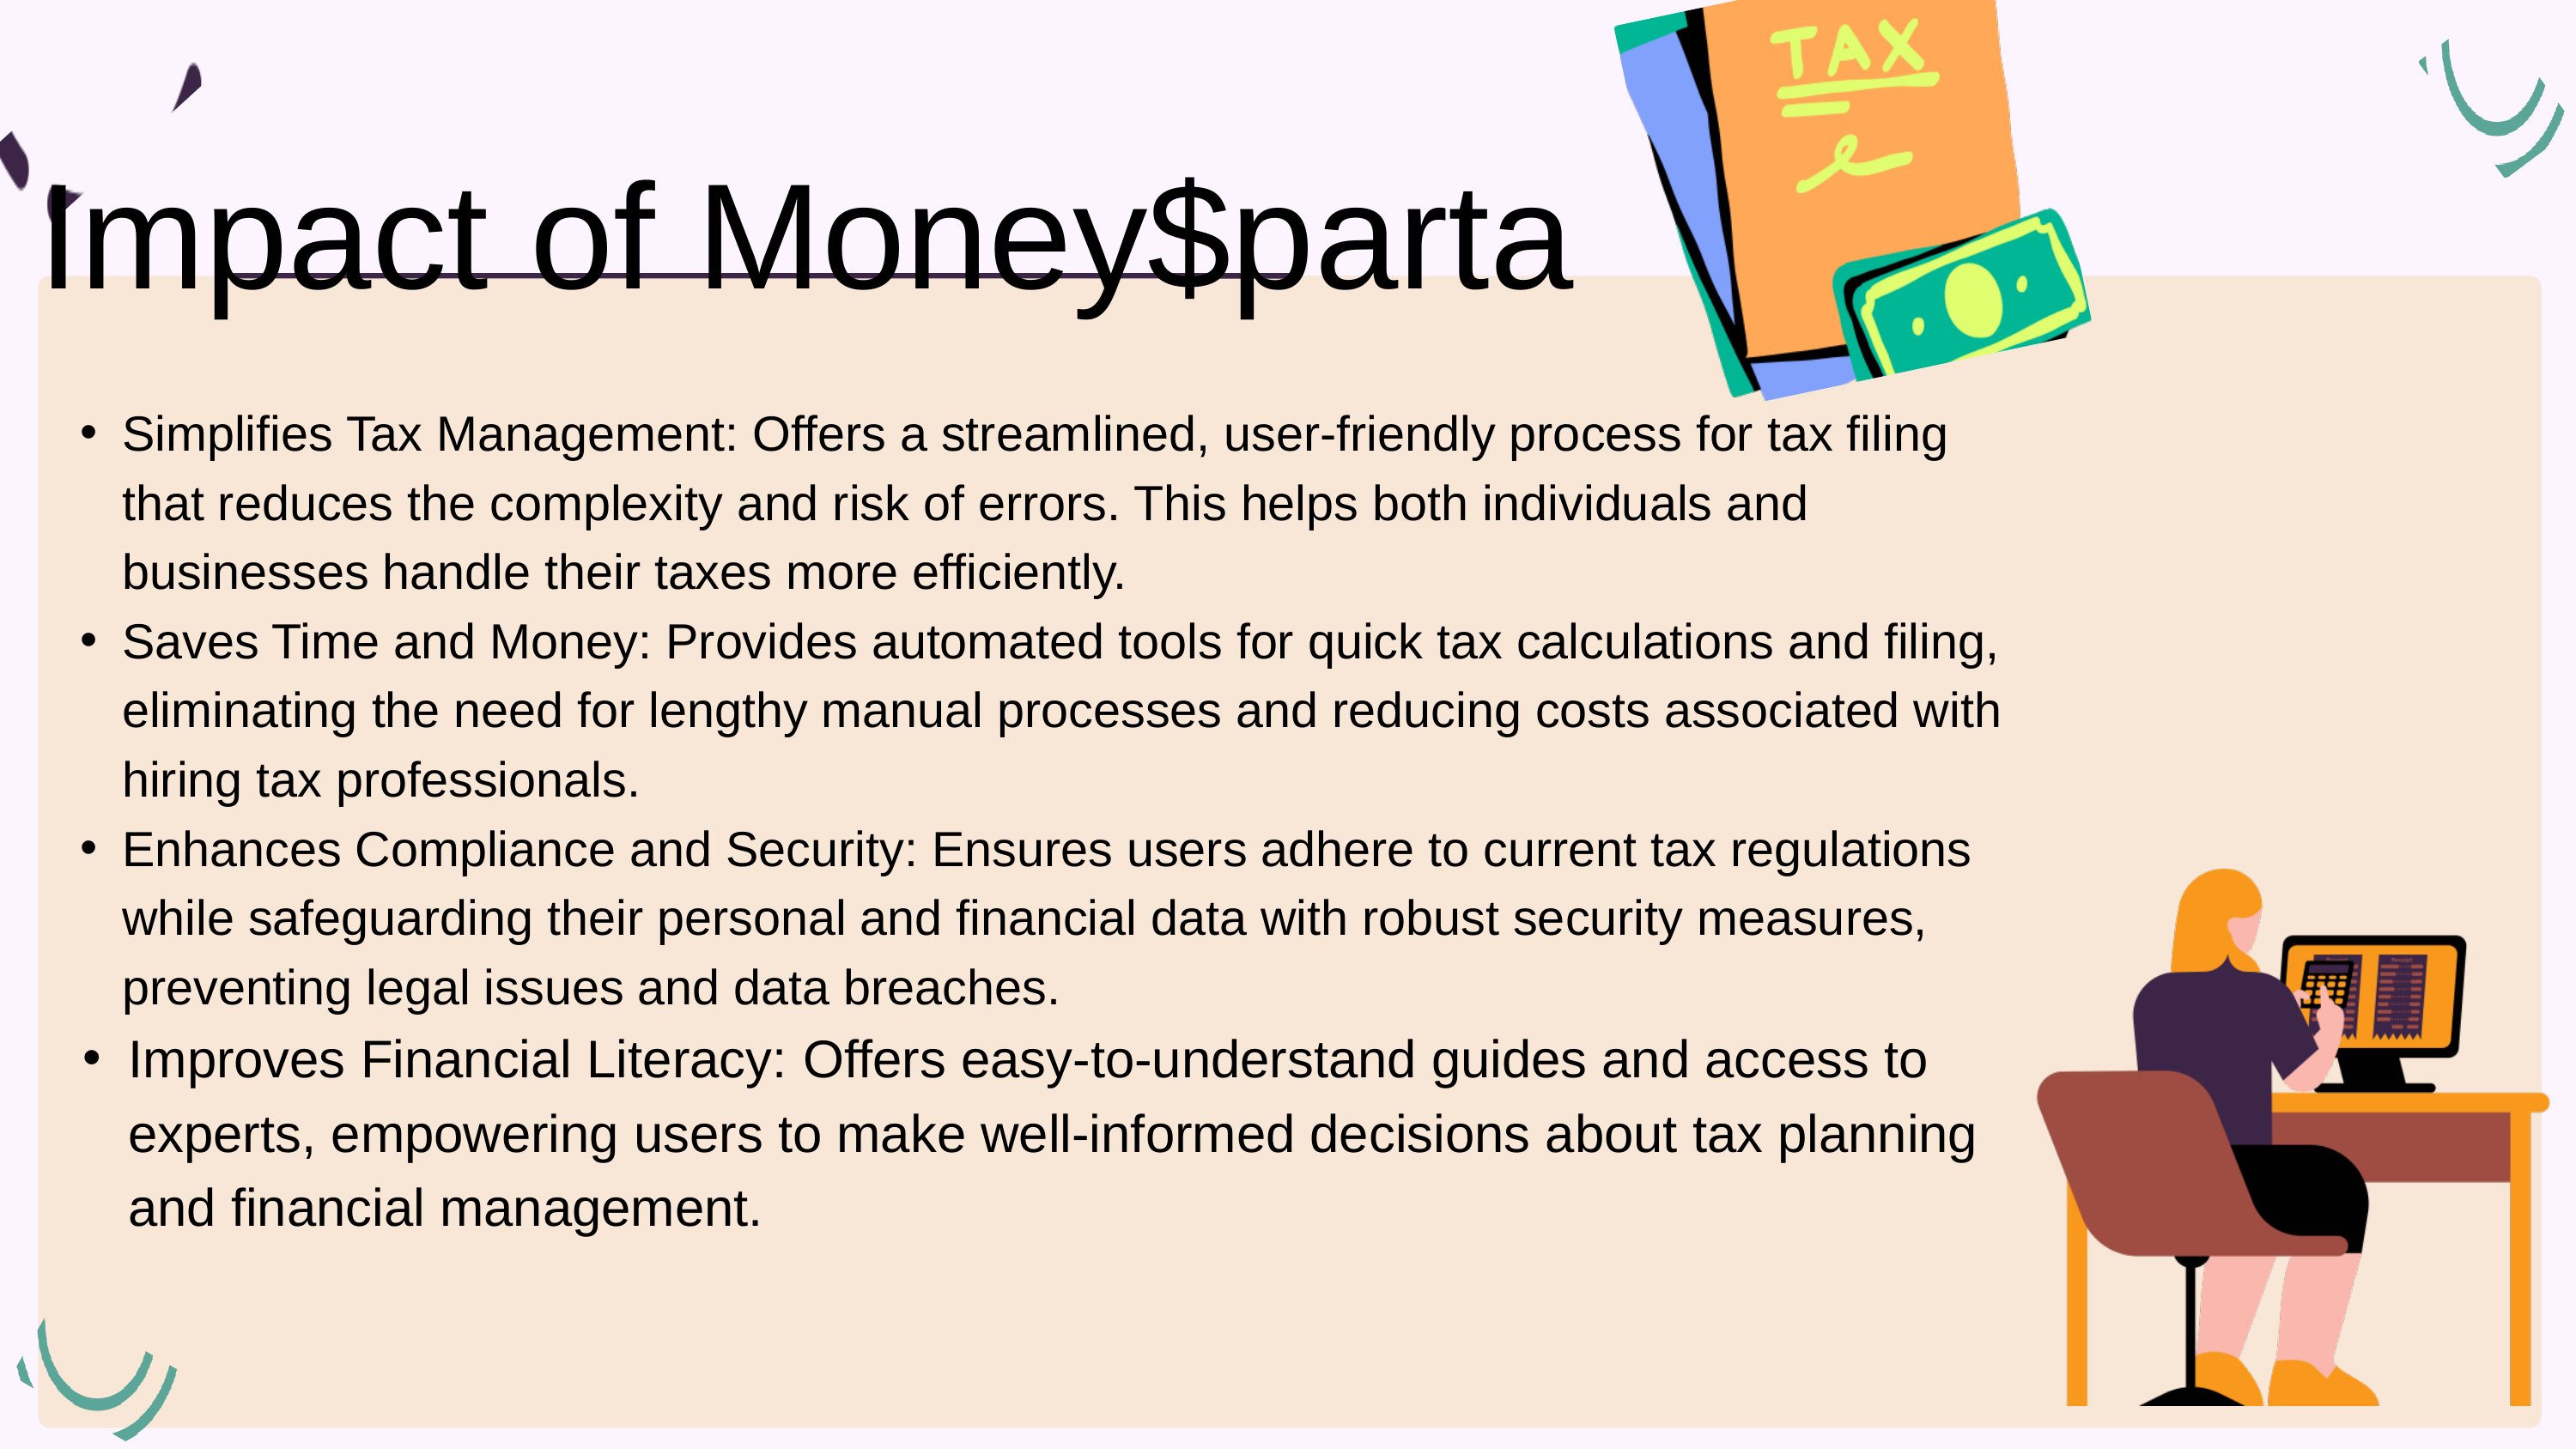

Impact of Money$parta

Simplifies Tax Management: Offers a streamlined, user-friendly process for tax filing that reduces the complexity and risk of errors. This helps both individuals and businesses handle their taxes more efficiently.
Saves Time and Money: Provides automated tools for quick tax calculations and filing, eliminating the need for lengthy manual processes and reducing costs associated with hiring tax professionals.
Enhances Compliance and Security: Ensures users adhere to current tax regulations while safeguarding their personal and financial data with robust security measures, preventing legal issues and data breaches.
Improves Financial Literacy: Offers easy-to-understand guides and access to experts, empowering users to make well-informed decisions about tax planning and financial management.